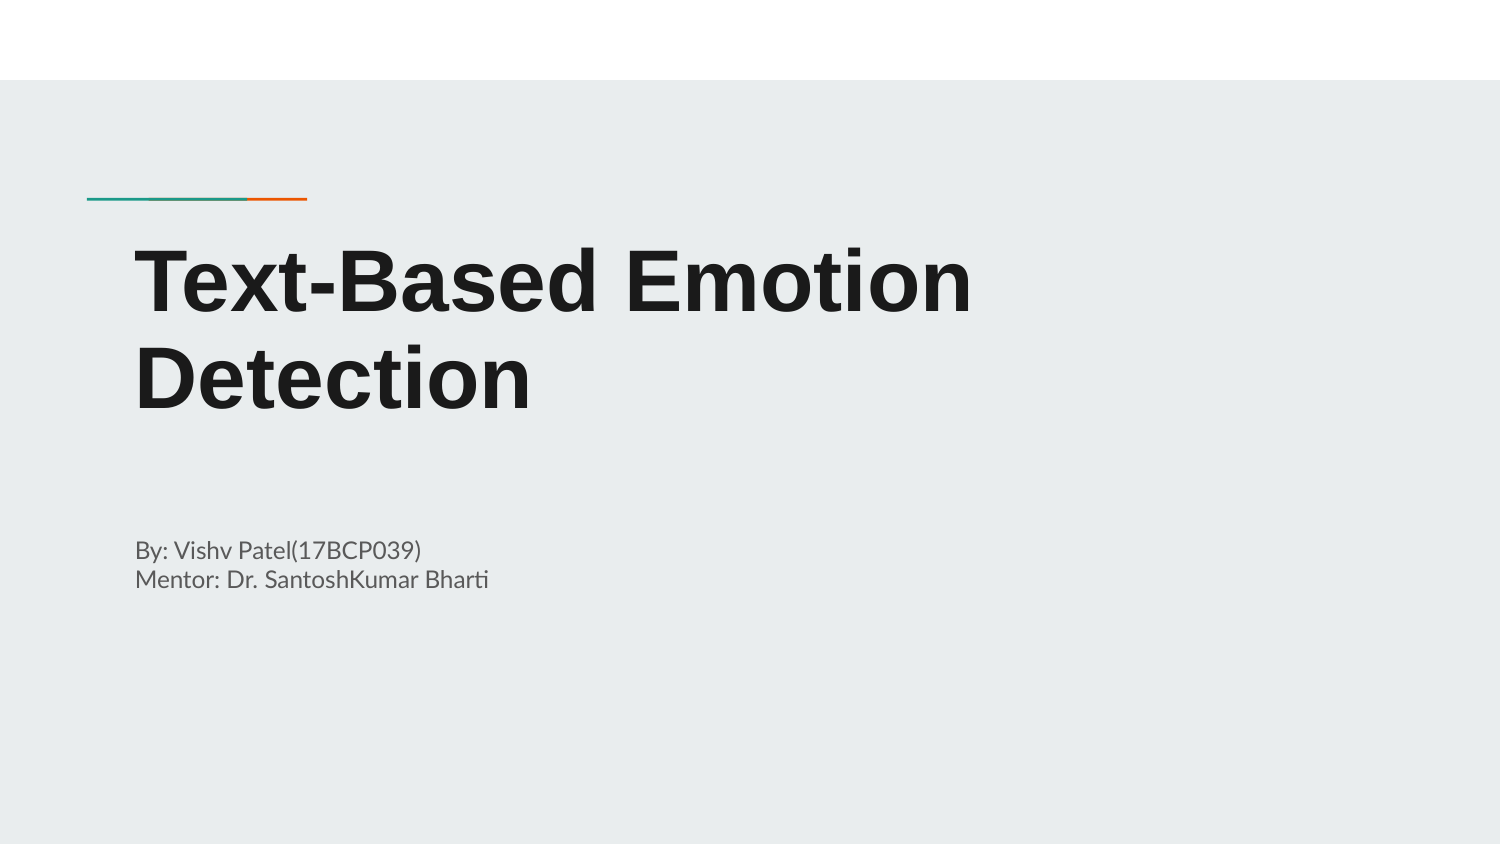

# Text-Based Emotion Detection
By: Vishv Patel(17BCP039)
Mentor: Dr. SantoshKumar Bharti